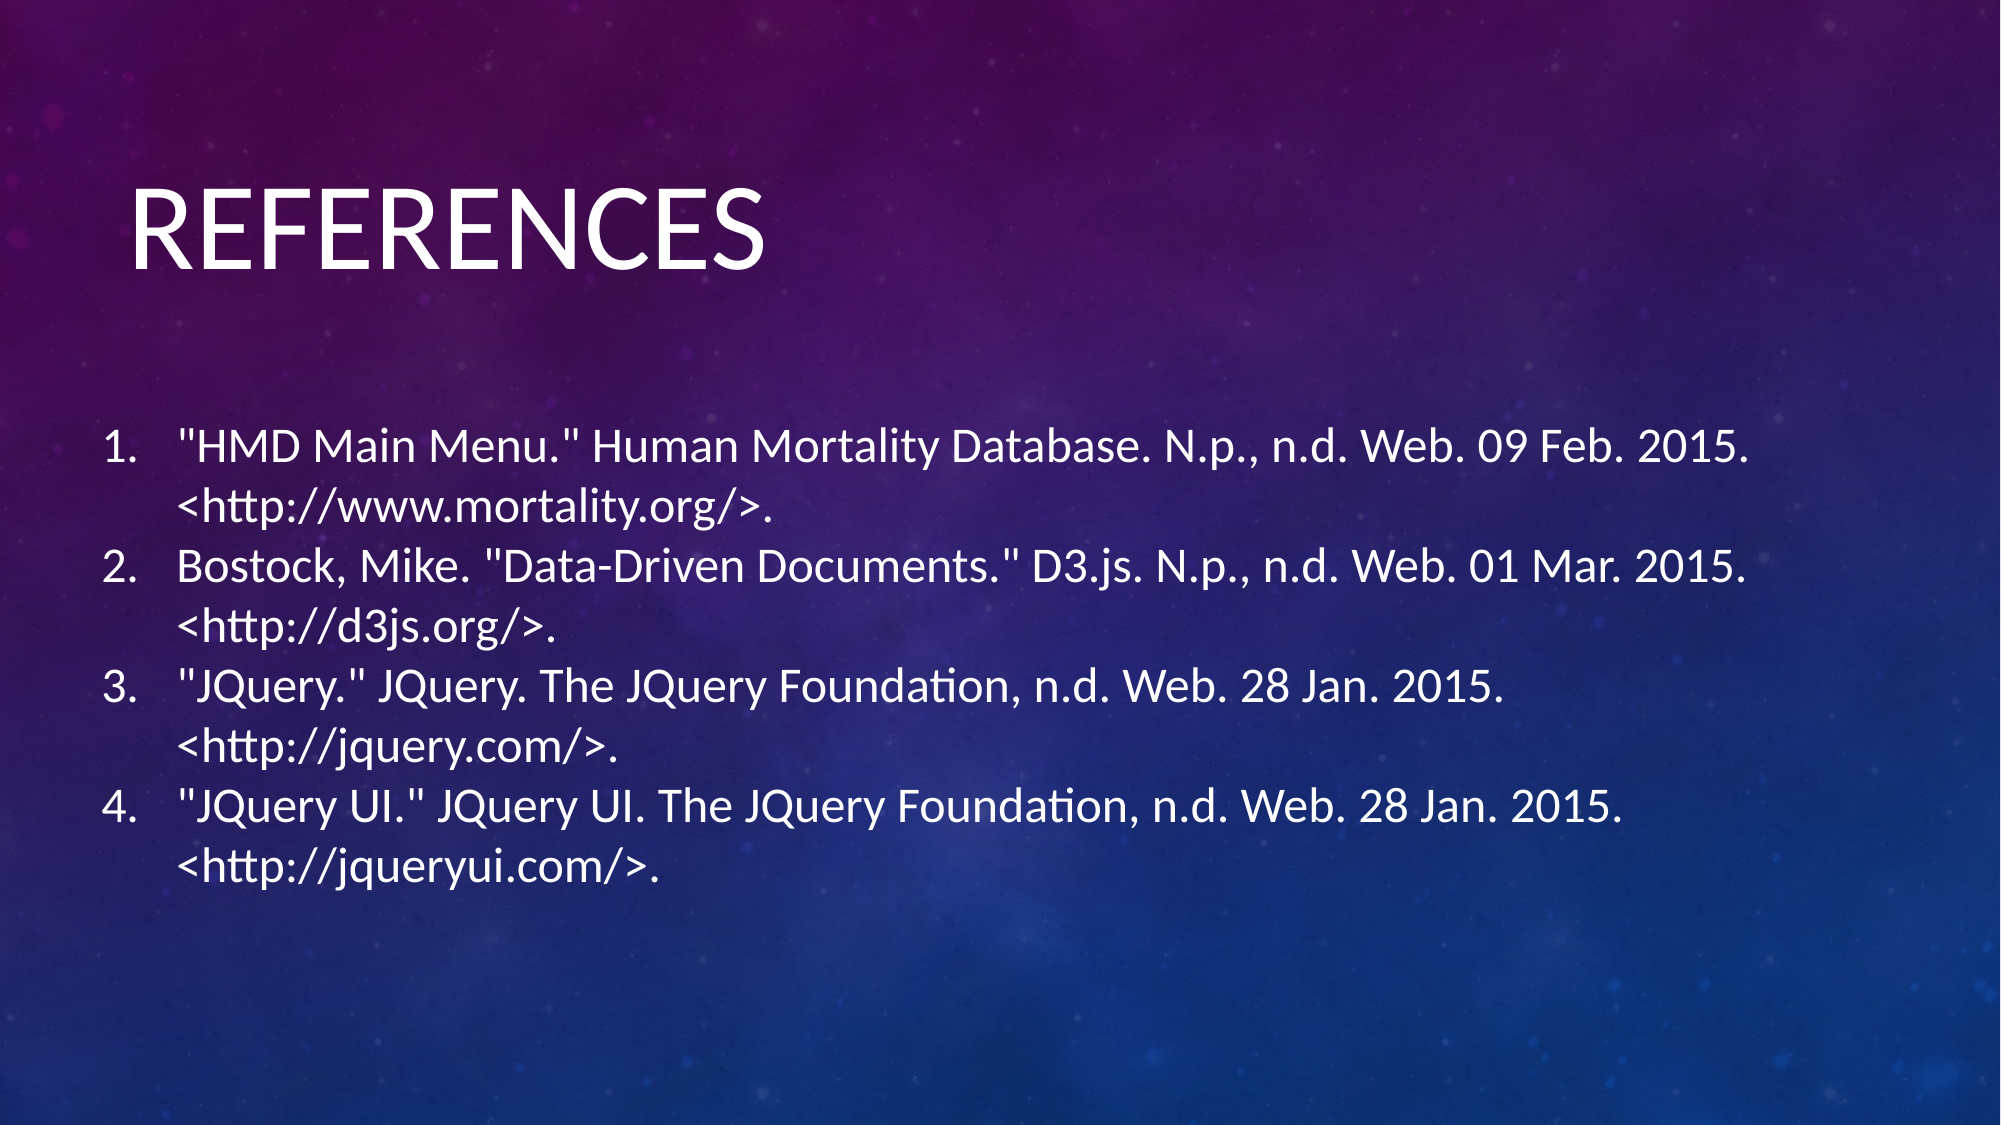

# References
"HMD Main Menu." Human Mortality Database. N.p., n.d. Web. 09 Feb. 2015. <http://www.mortality.org/>.
Bostock, Mike. "Data-Driven Documents." D3.js. N.p., n.d. Web. 01 Mar. 2015. <http://d3js.org/>.
"JQuery." JQuery. The JQuery Foundation, n.d. Web. 28 Jan. 2015. <http://jquery.com/>.
"JQuery UI." JQuery UI. The JQuery Foundation, n.d. Web. 28 Jan. 2015. <http://jqueryui.com/>.